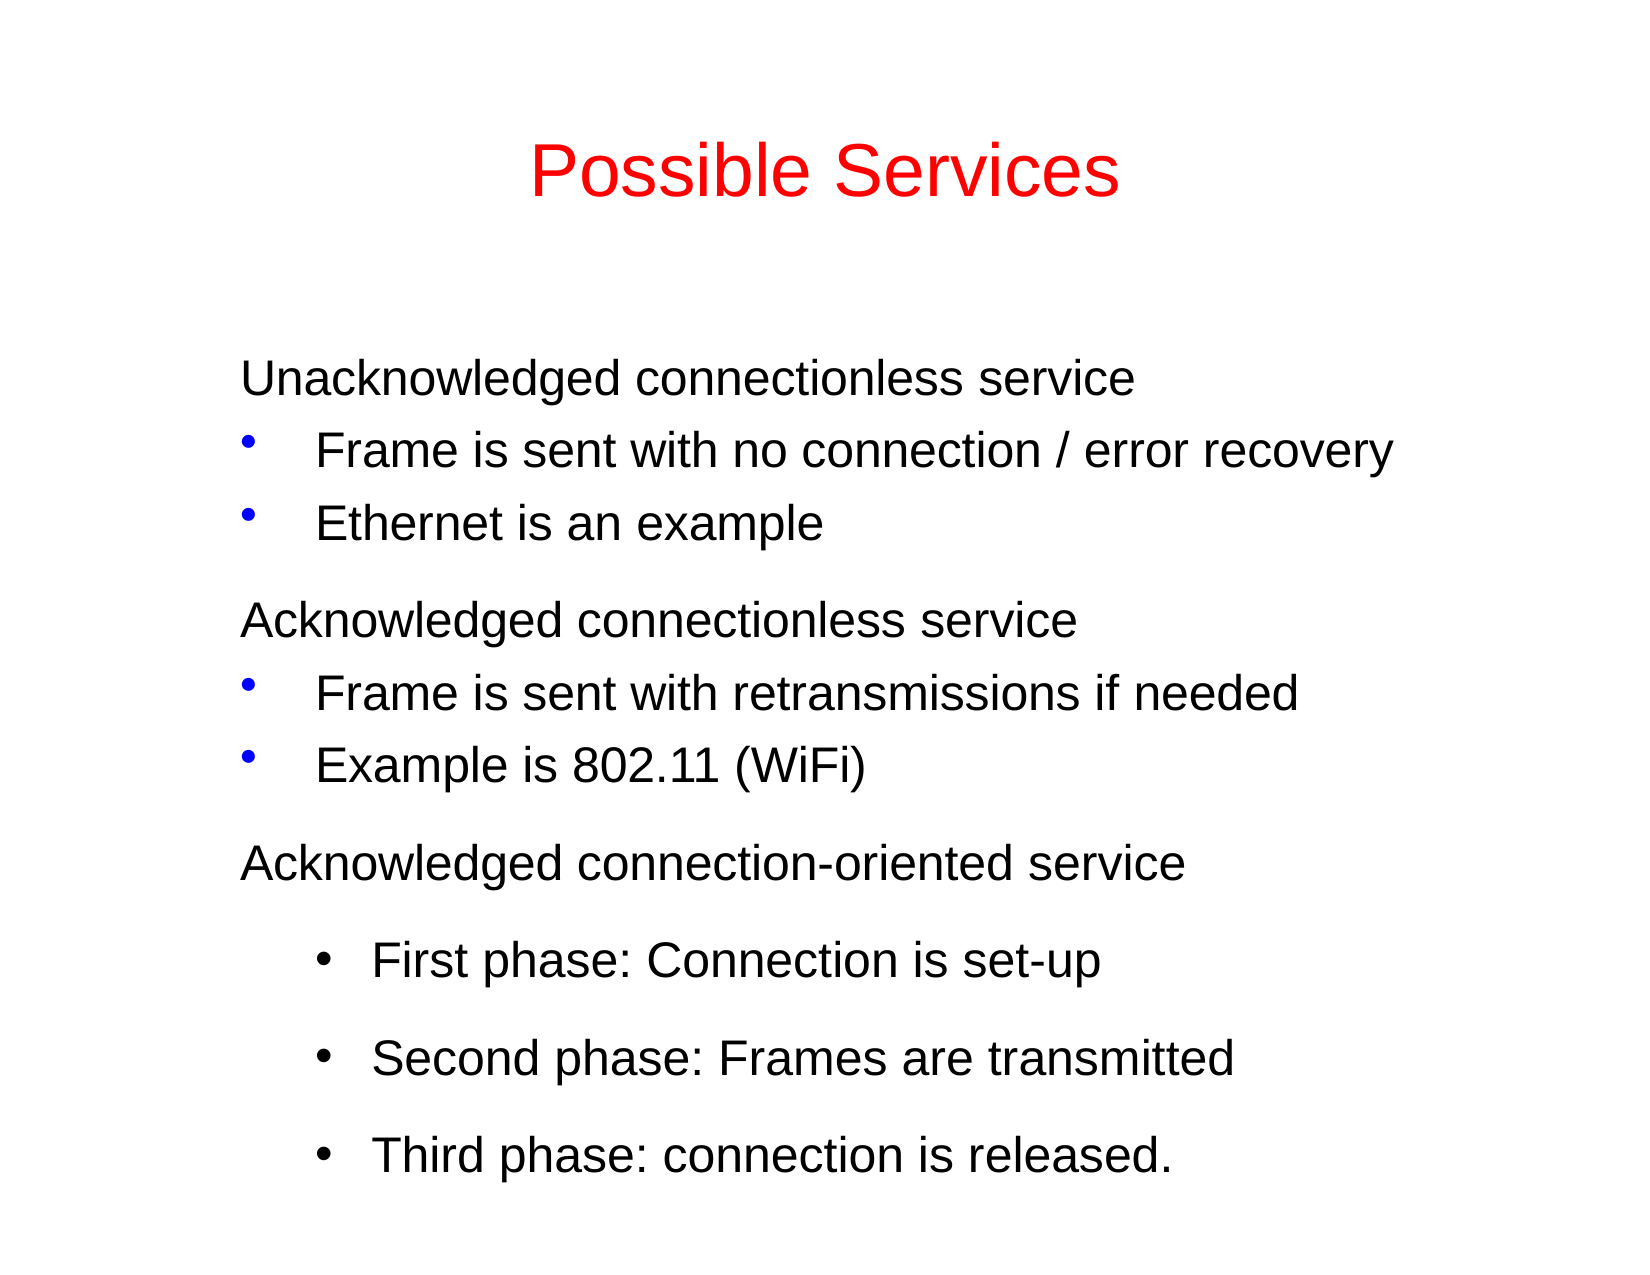

# Possible Services
Unacknowledged connectionless service
Frame is sent with no connection / error recovery
Ethernet is an example
Acknowledged connectionless service
Frame is sent with retransmissions if needed
Example is 802.11 (WiFi)
Acknowledged connection-oriented service
First phase: Connection is set-up
Second phase: Frames are transmitted
Third phase: connection is released.